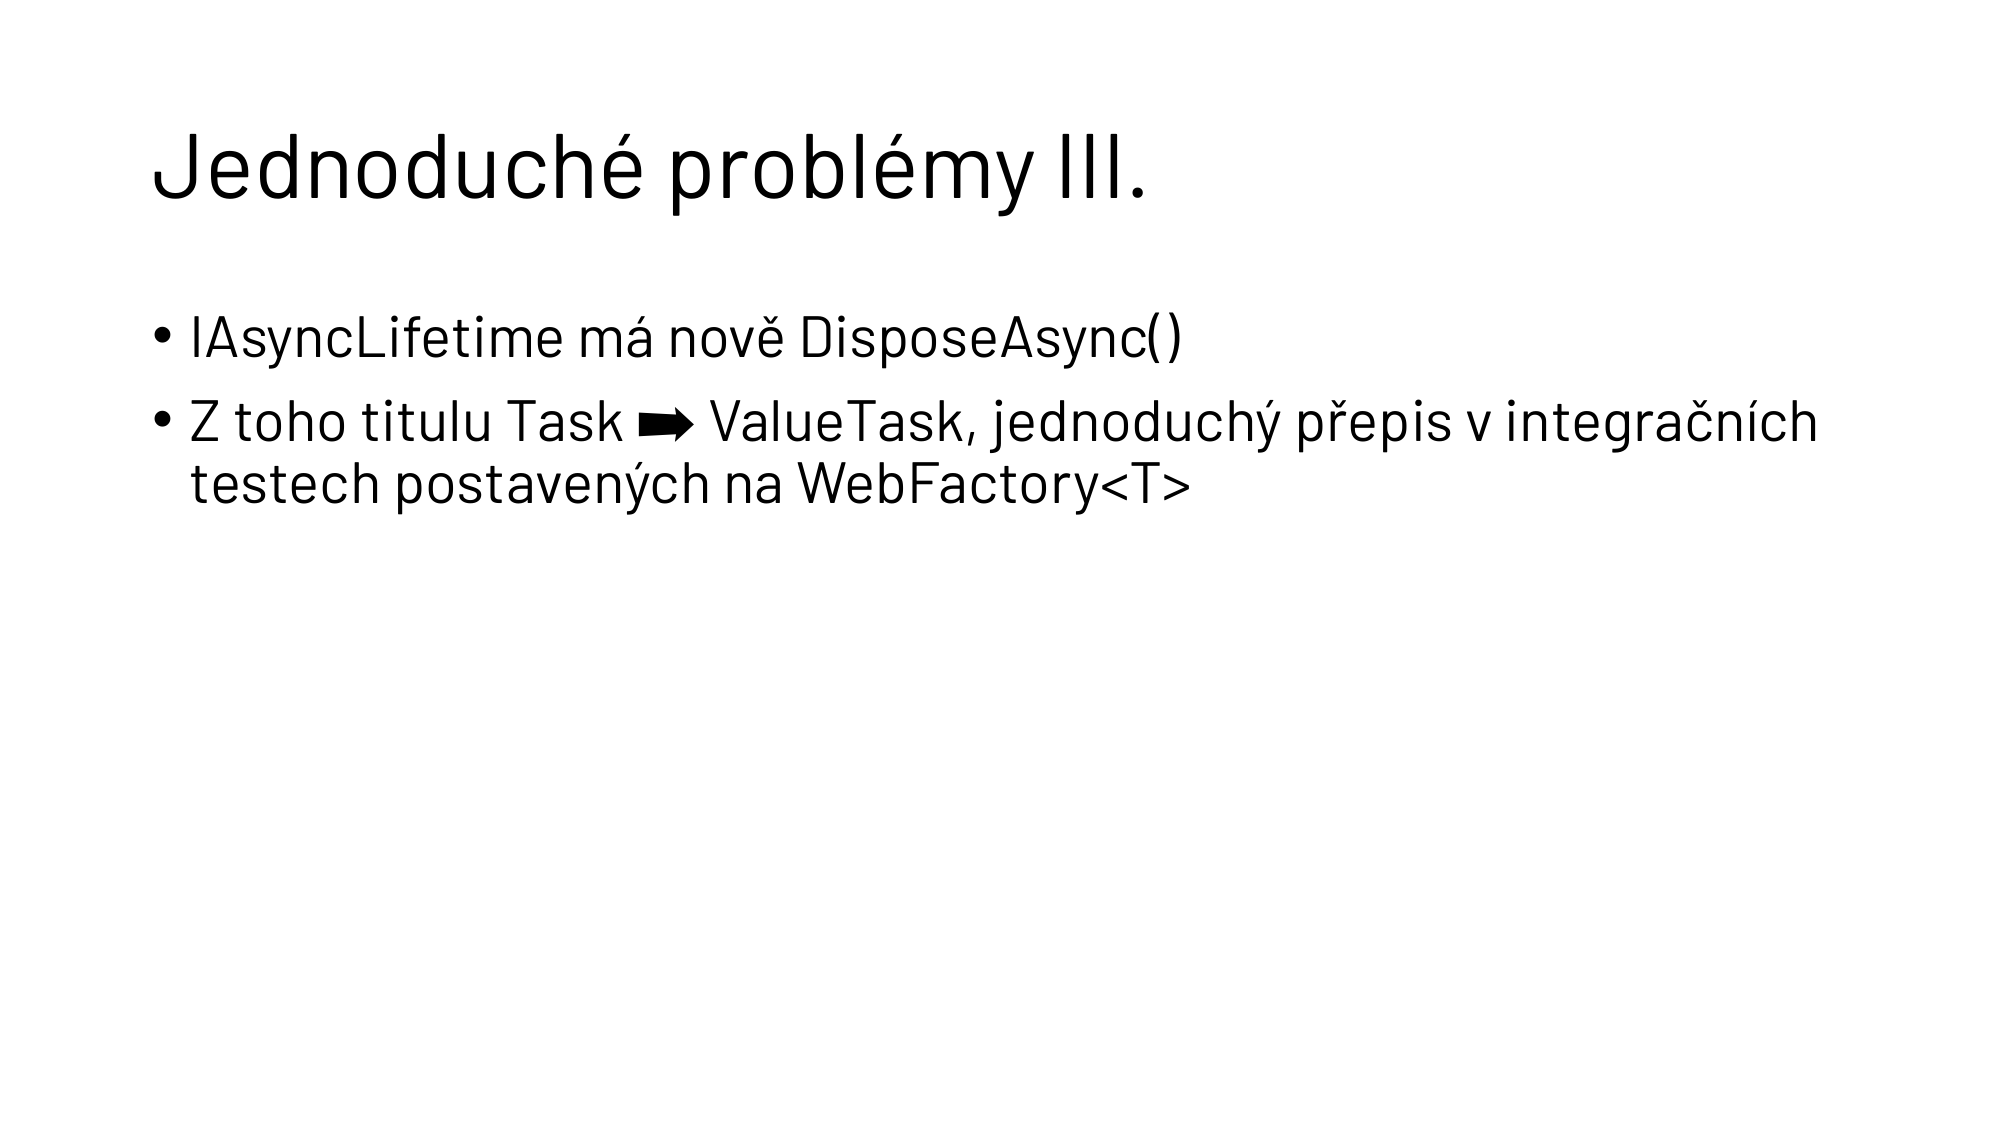

# Jednoduché problémy III.
IAsyncLifetime má nově DisposeAsync()
Z toho titulu Task ➡️ ValueTask, jednoduchý přepis v integračních testech postavených na WebFactory<T>